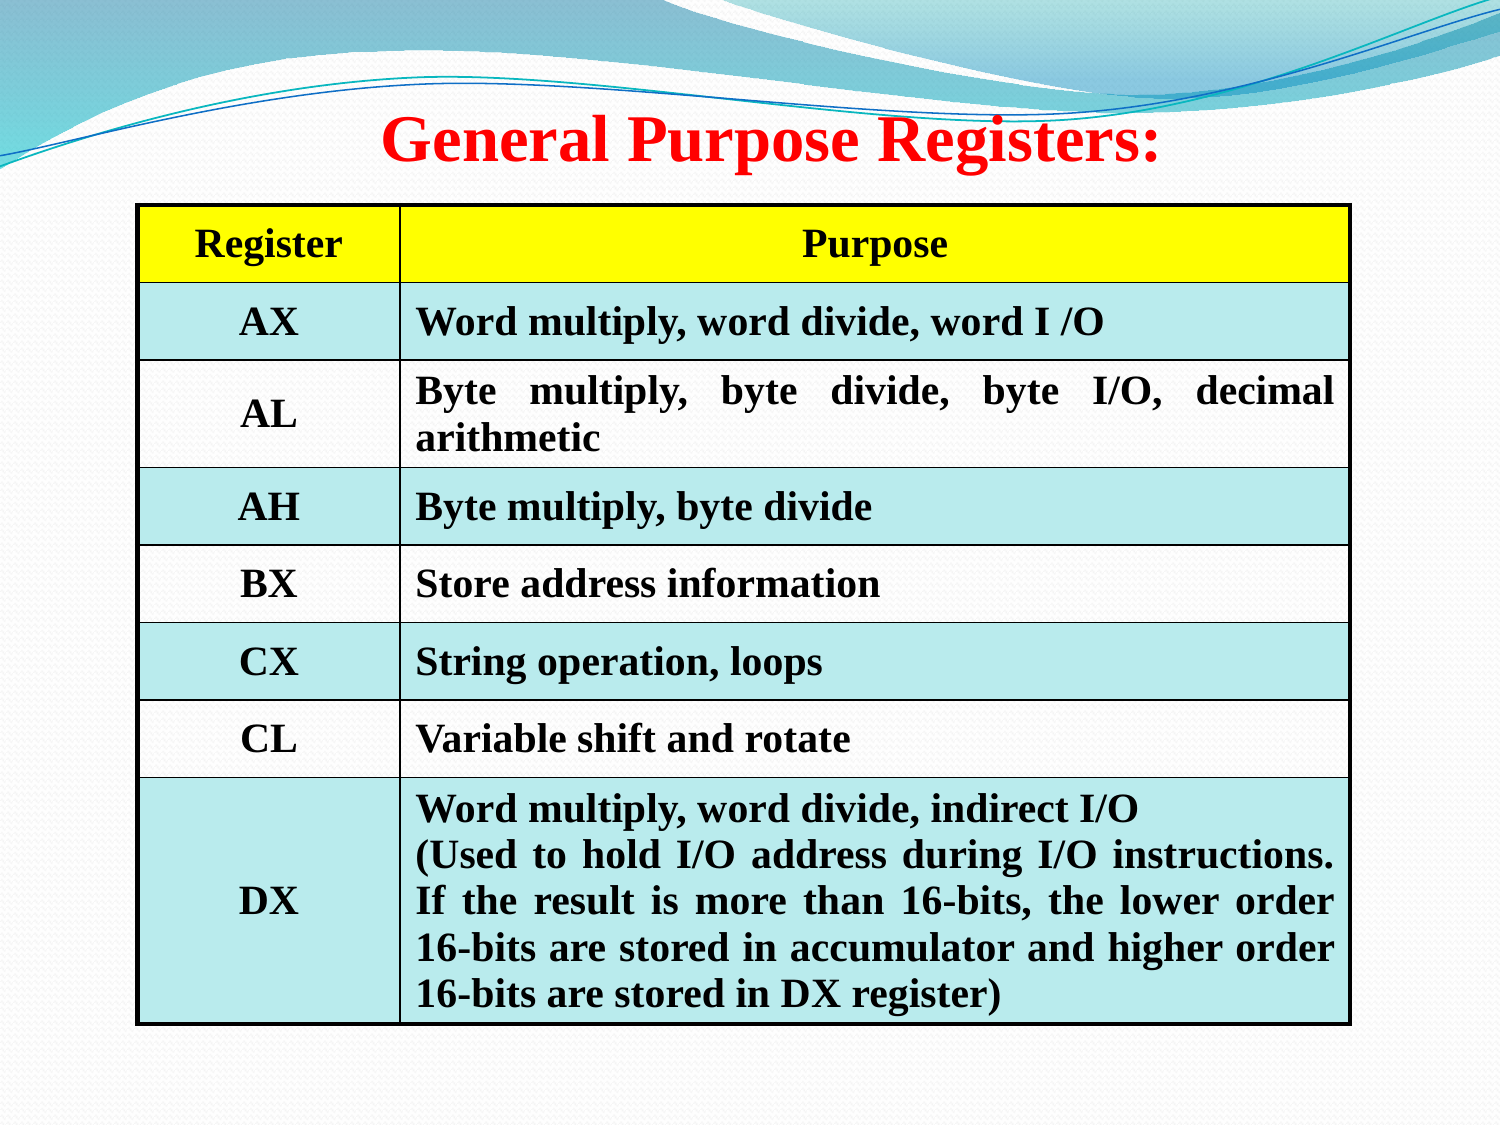

General Purpose Registers:
| Register | Purpose |
| --- | --- |
| AX | Word multiply, word divide, word I /O |
| AL | Byte multiply, byte divide, byte I/O, decimal arithmetic |
| AH | Byte multiply, byte divide |
| BX | Store address information |
| CX | String operation, loops |
| CL | Variable shift and rotate |
| DX | Word multiply, word divide, indirect I/O (Used to hold I/O address during I/O instructions. If the result is more than 16-bits, the lower order 16-bits are stored in accumulator and higher order 16-bits are stored in DX register) |